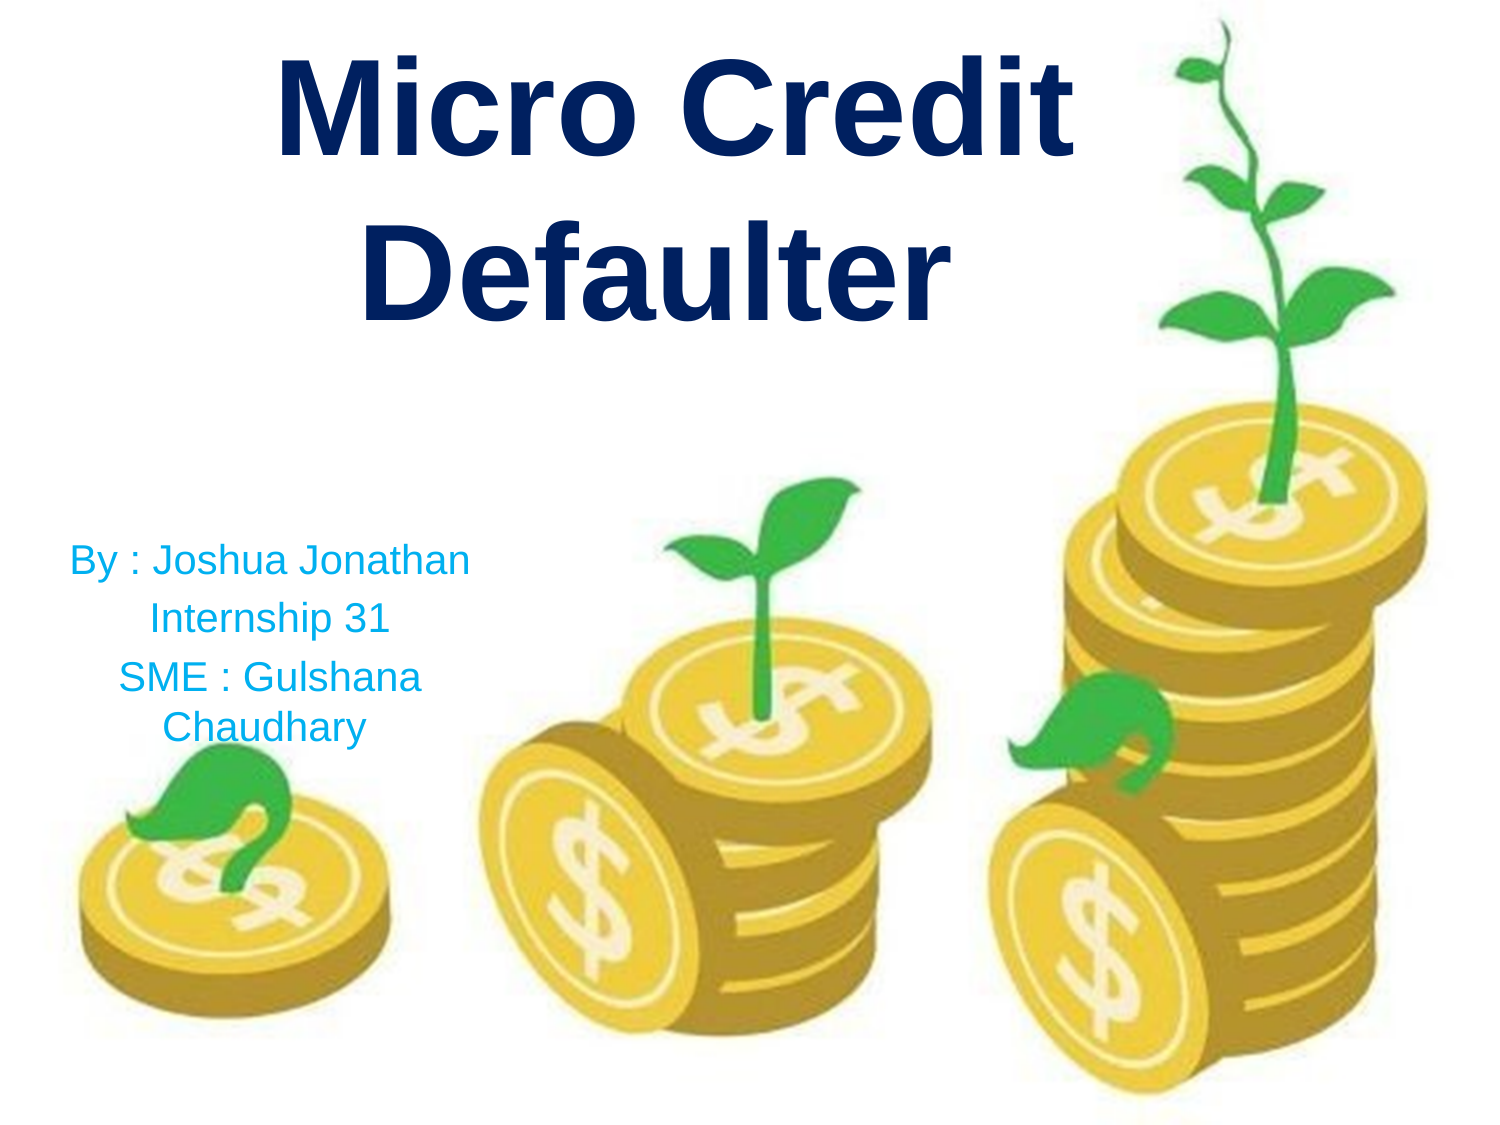

# Micro Credit Defaulter
By : Joshua Jonathan
Internship 31
SME : Gulshana Chaudhary